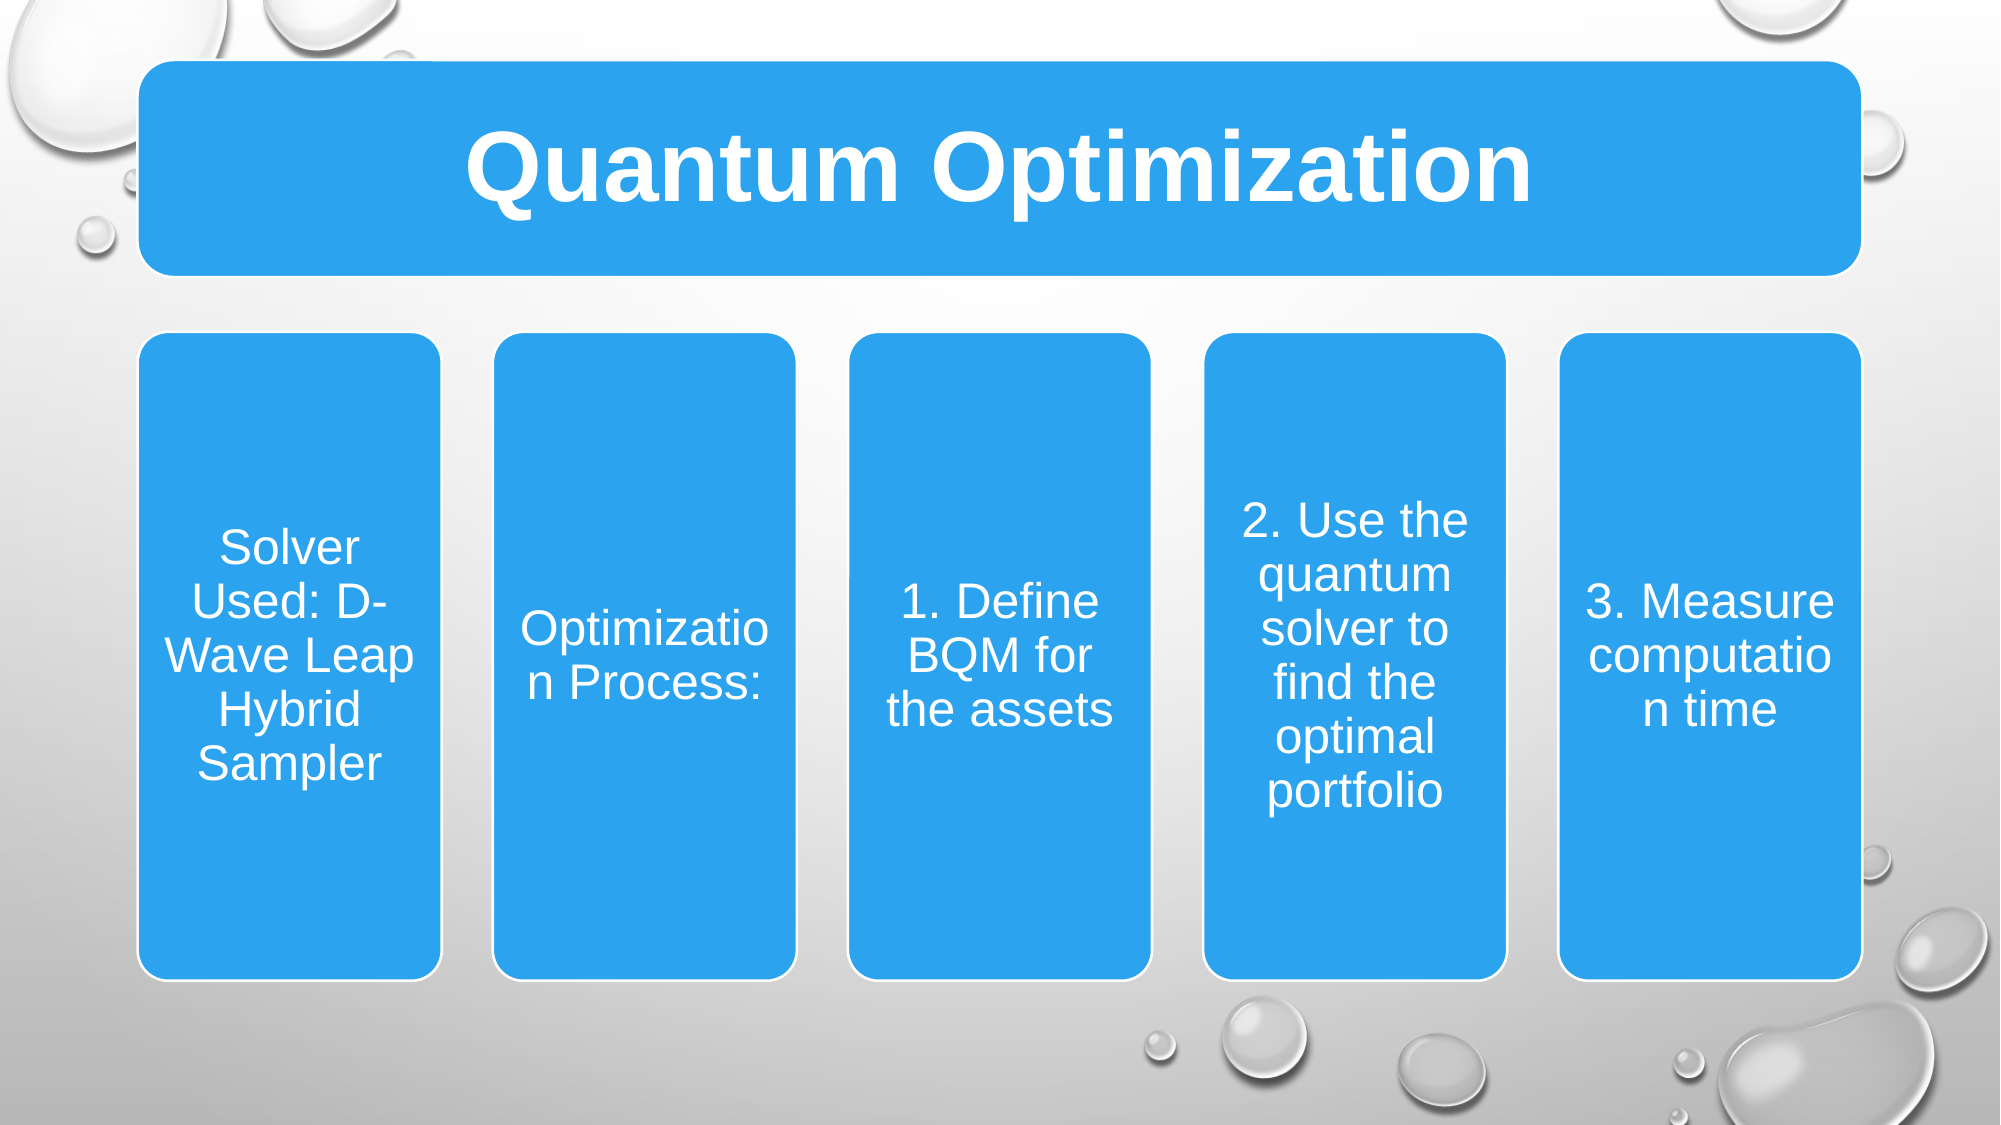

Quantum Optimization

Solver Used: D-Wave Leap Hybrid Sampler
Optimization Process:
1. Define BQM for the assets
2. Use the quantum solver to find the optimal portfolio
3. Measure computation time